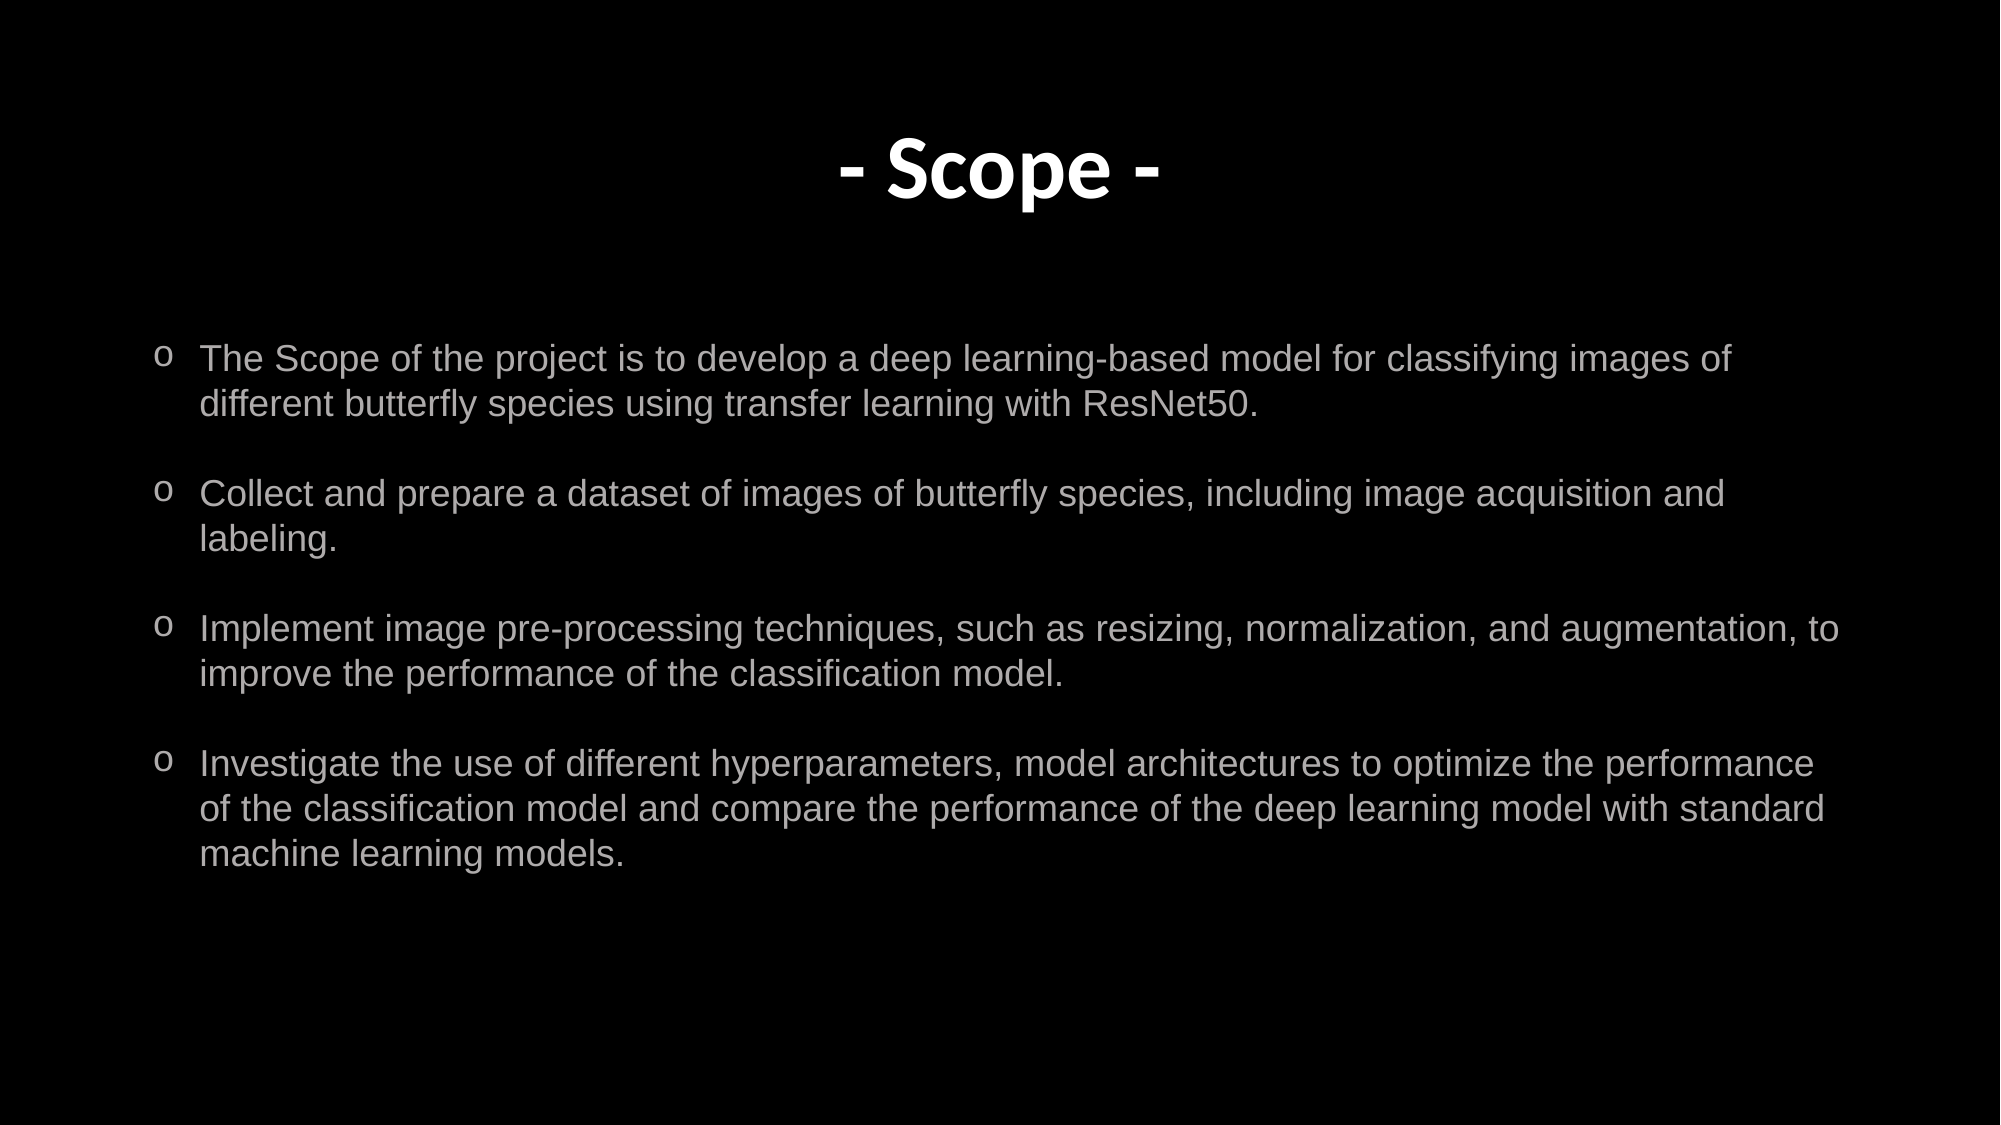

# - Scope -
The Scope of the project is to develop a deep learning-based model for classifying images of different butterfly species using transfer learning with ResNet50.

Collect and prepare a dataset of images of butterfly species, including image acquisition and labeling.

Implement image pre-processing techniques, such as resizing, normalization, and augmentation, to improve the performance of the classification model.

Investigate the use of different hyperparameters, model architectures to optimize the performance of the classification model and compare the performance of the deep learning model with standard machine learning models.